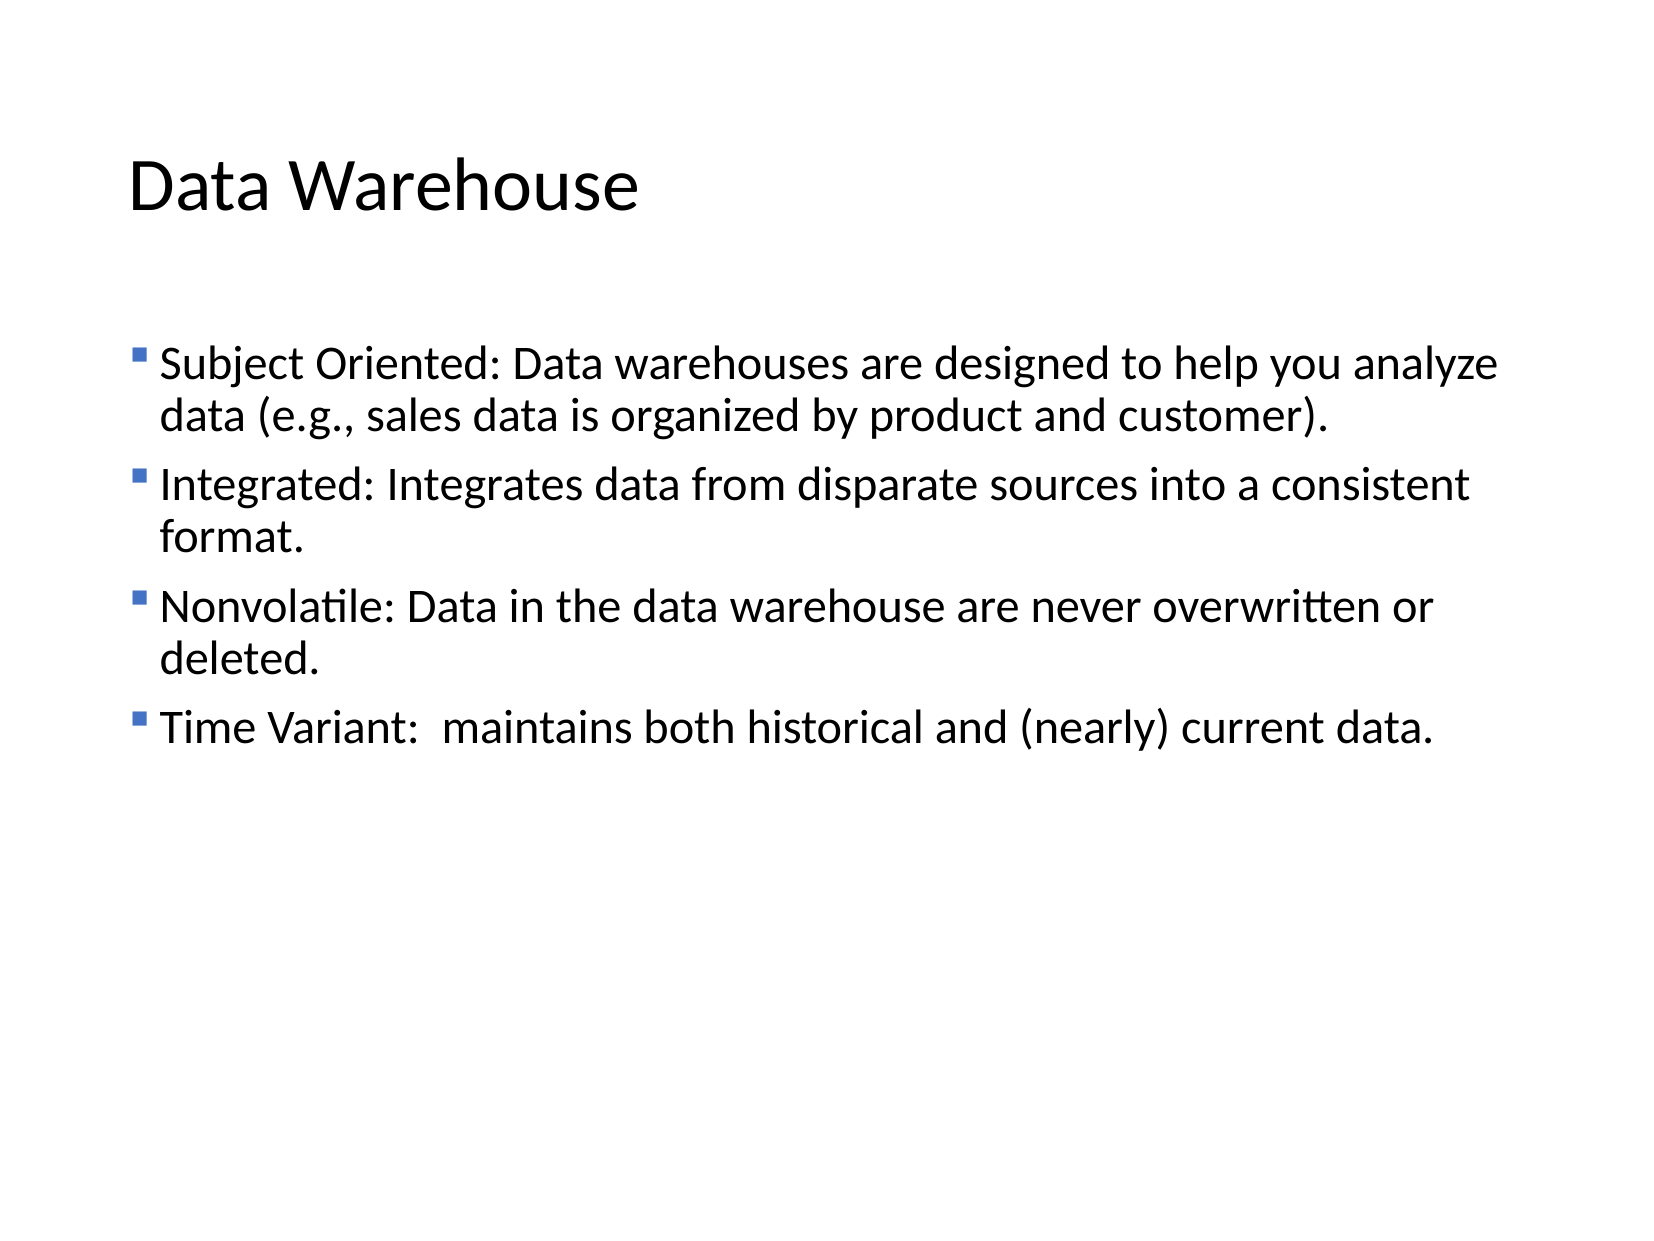

# Data Warehouse
Subject Oriented: Data warehouses are designed to help you analyze data (e.g., sales data is organized by product and customer).
Integrated: Integrates data from disparate sources into a consistent format.
Nonvolatile: Data in the data warehouse are never overwritten or deleted.
Time Variant:  maintains both historical and (nearly) current data.